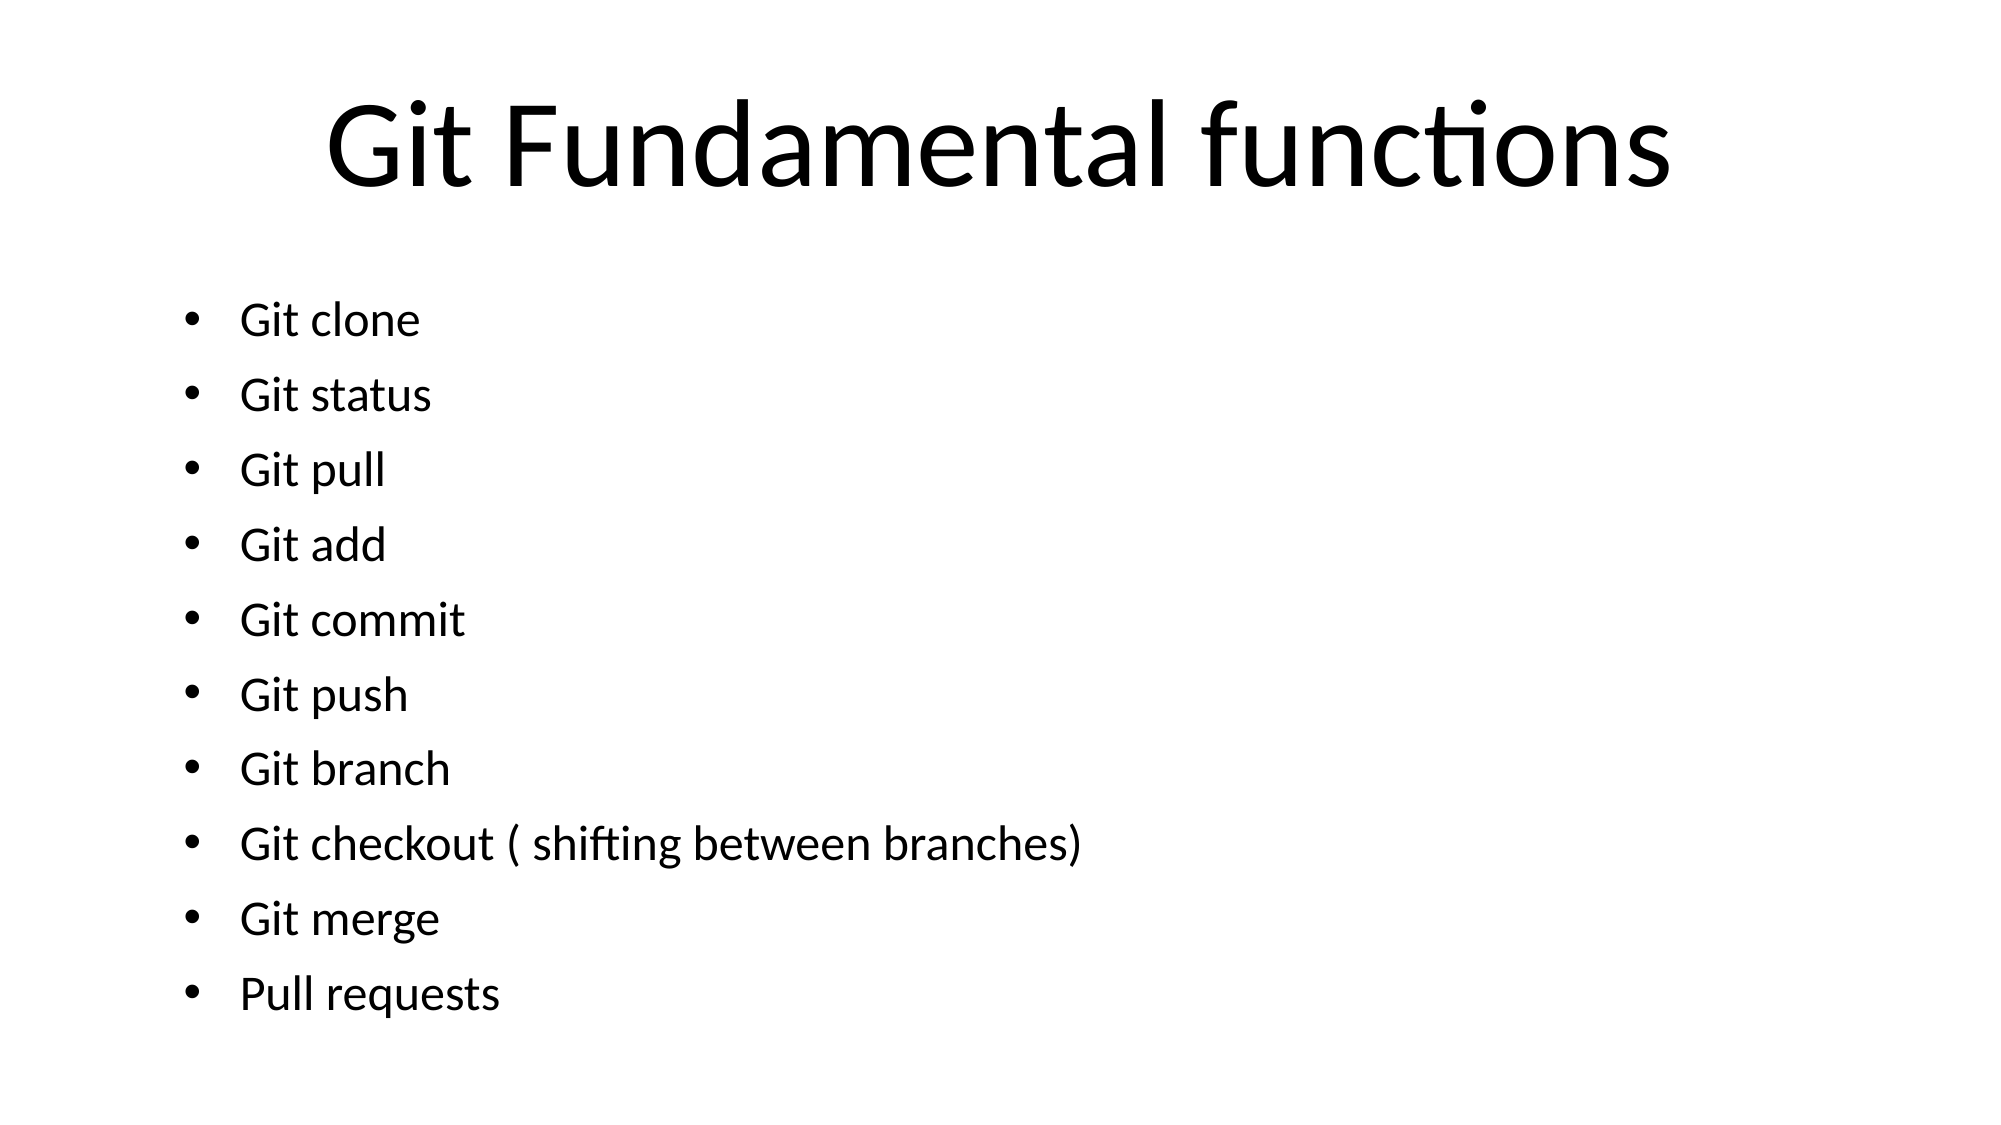

# Git Fundamental functions
Git clone
Git status
Git pull
Git add
Git commit
Git push
Git branch
Git checkout ( shifting between branches)
Git merge
Pull requests